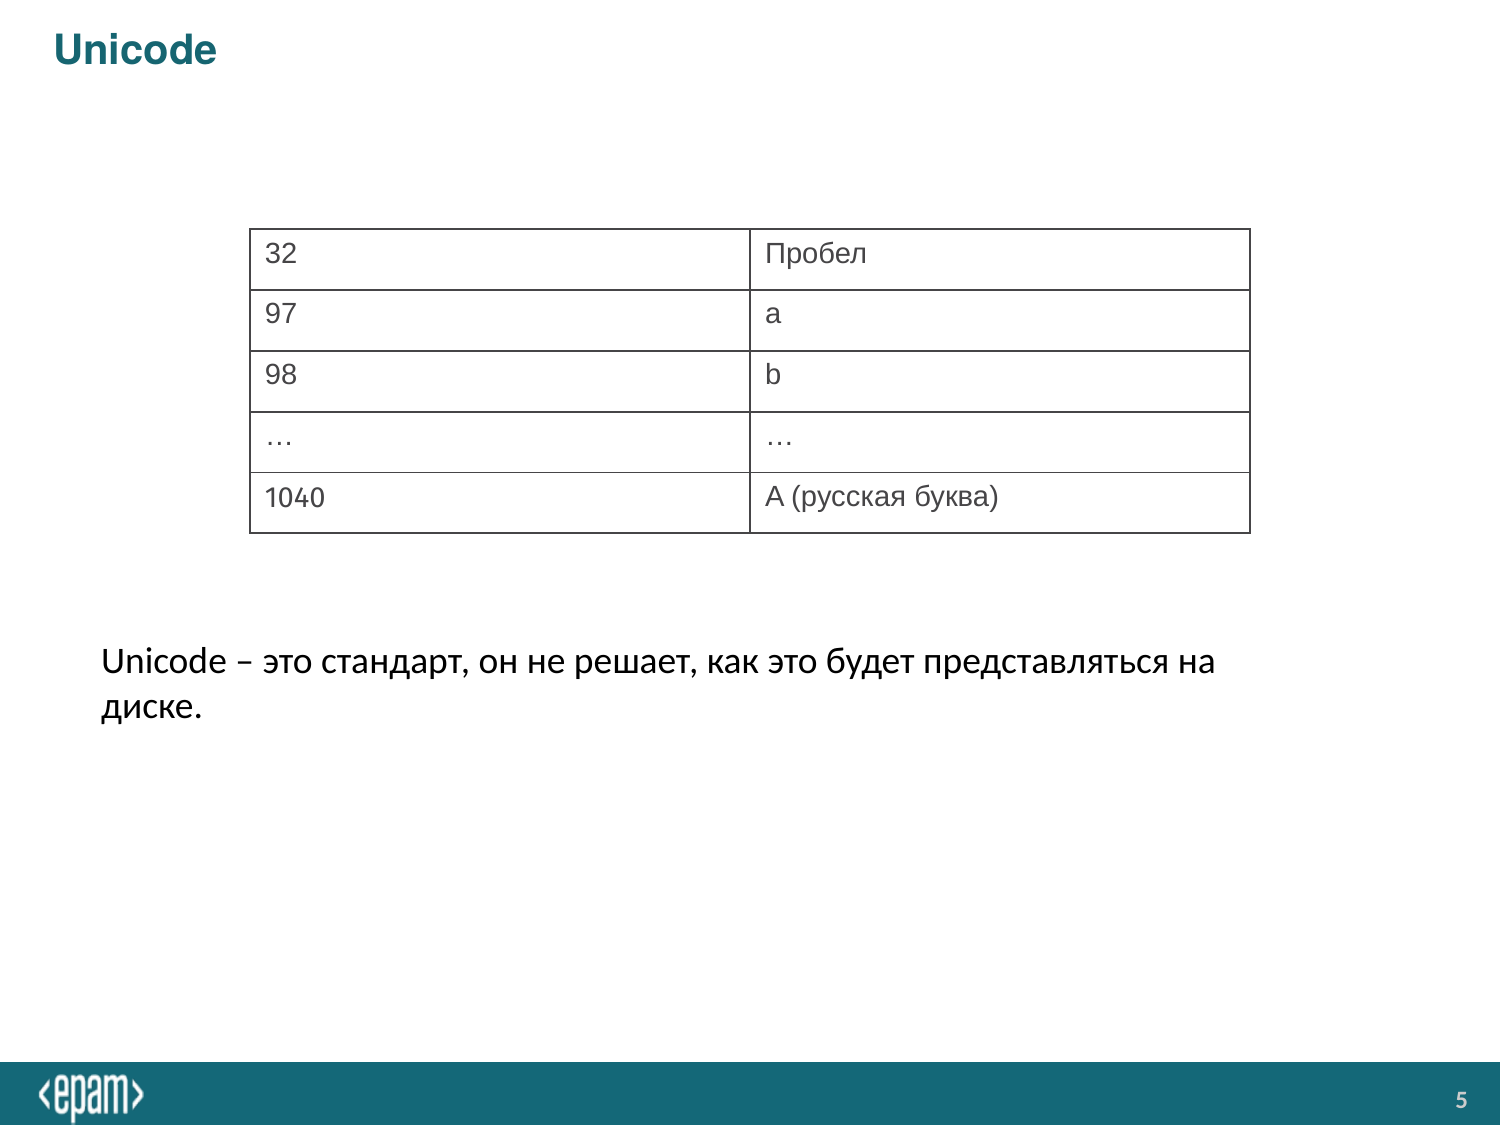

# Unicode
| 32 | Пробел |
| --- | --- |
| 97 | a |
| 98 | b |
| … | … |
| 1040 | A (русская буква) |
Unicode – это стандарт, он не решает, как это будет представляться на диске.